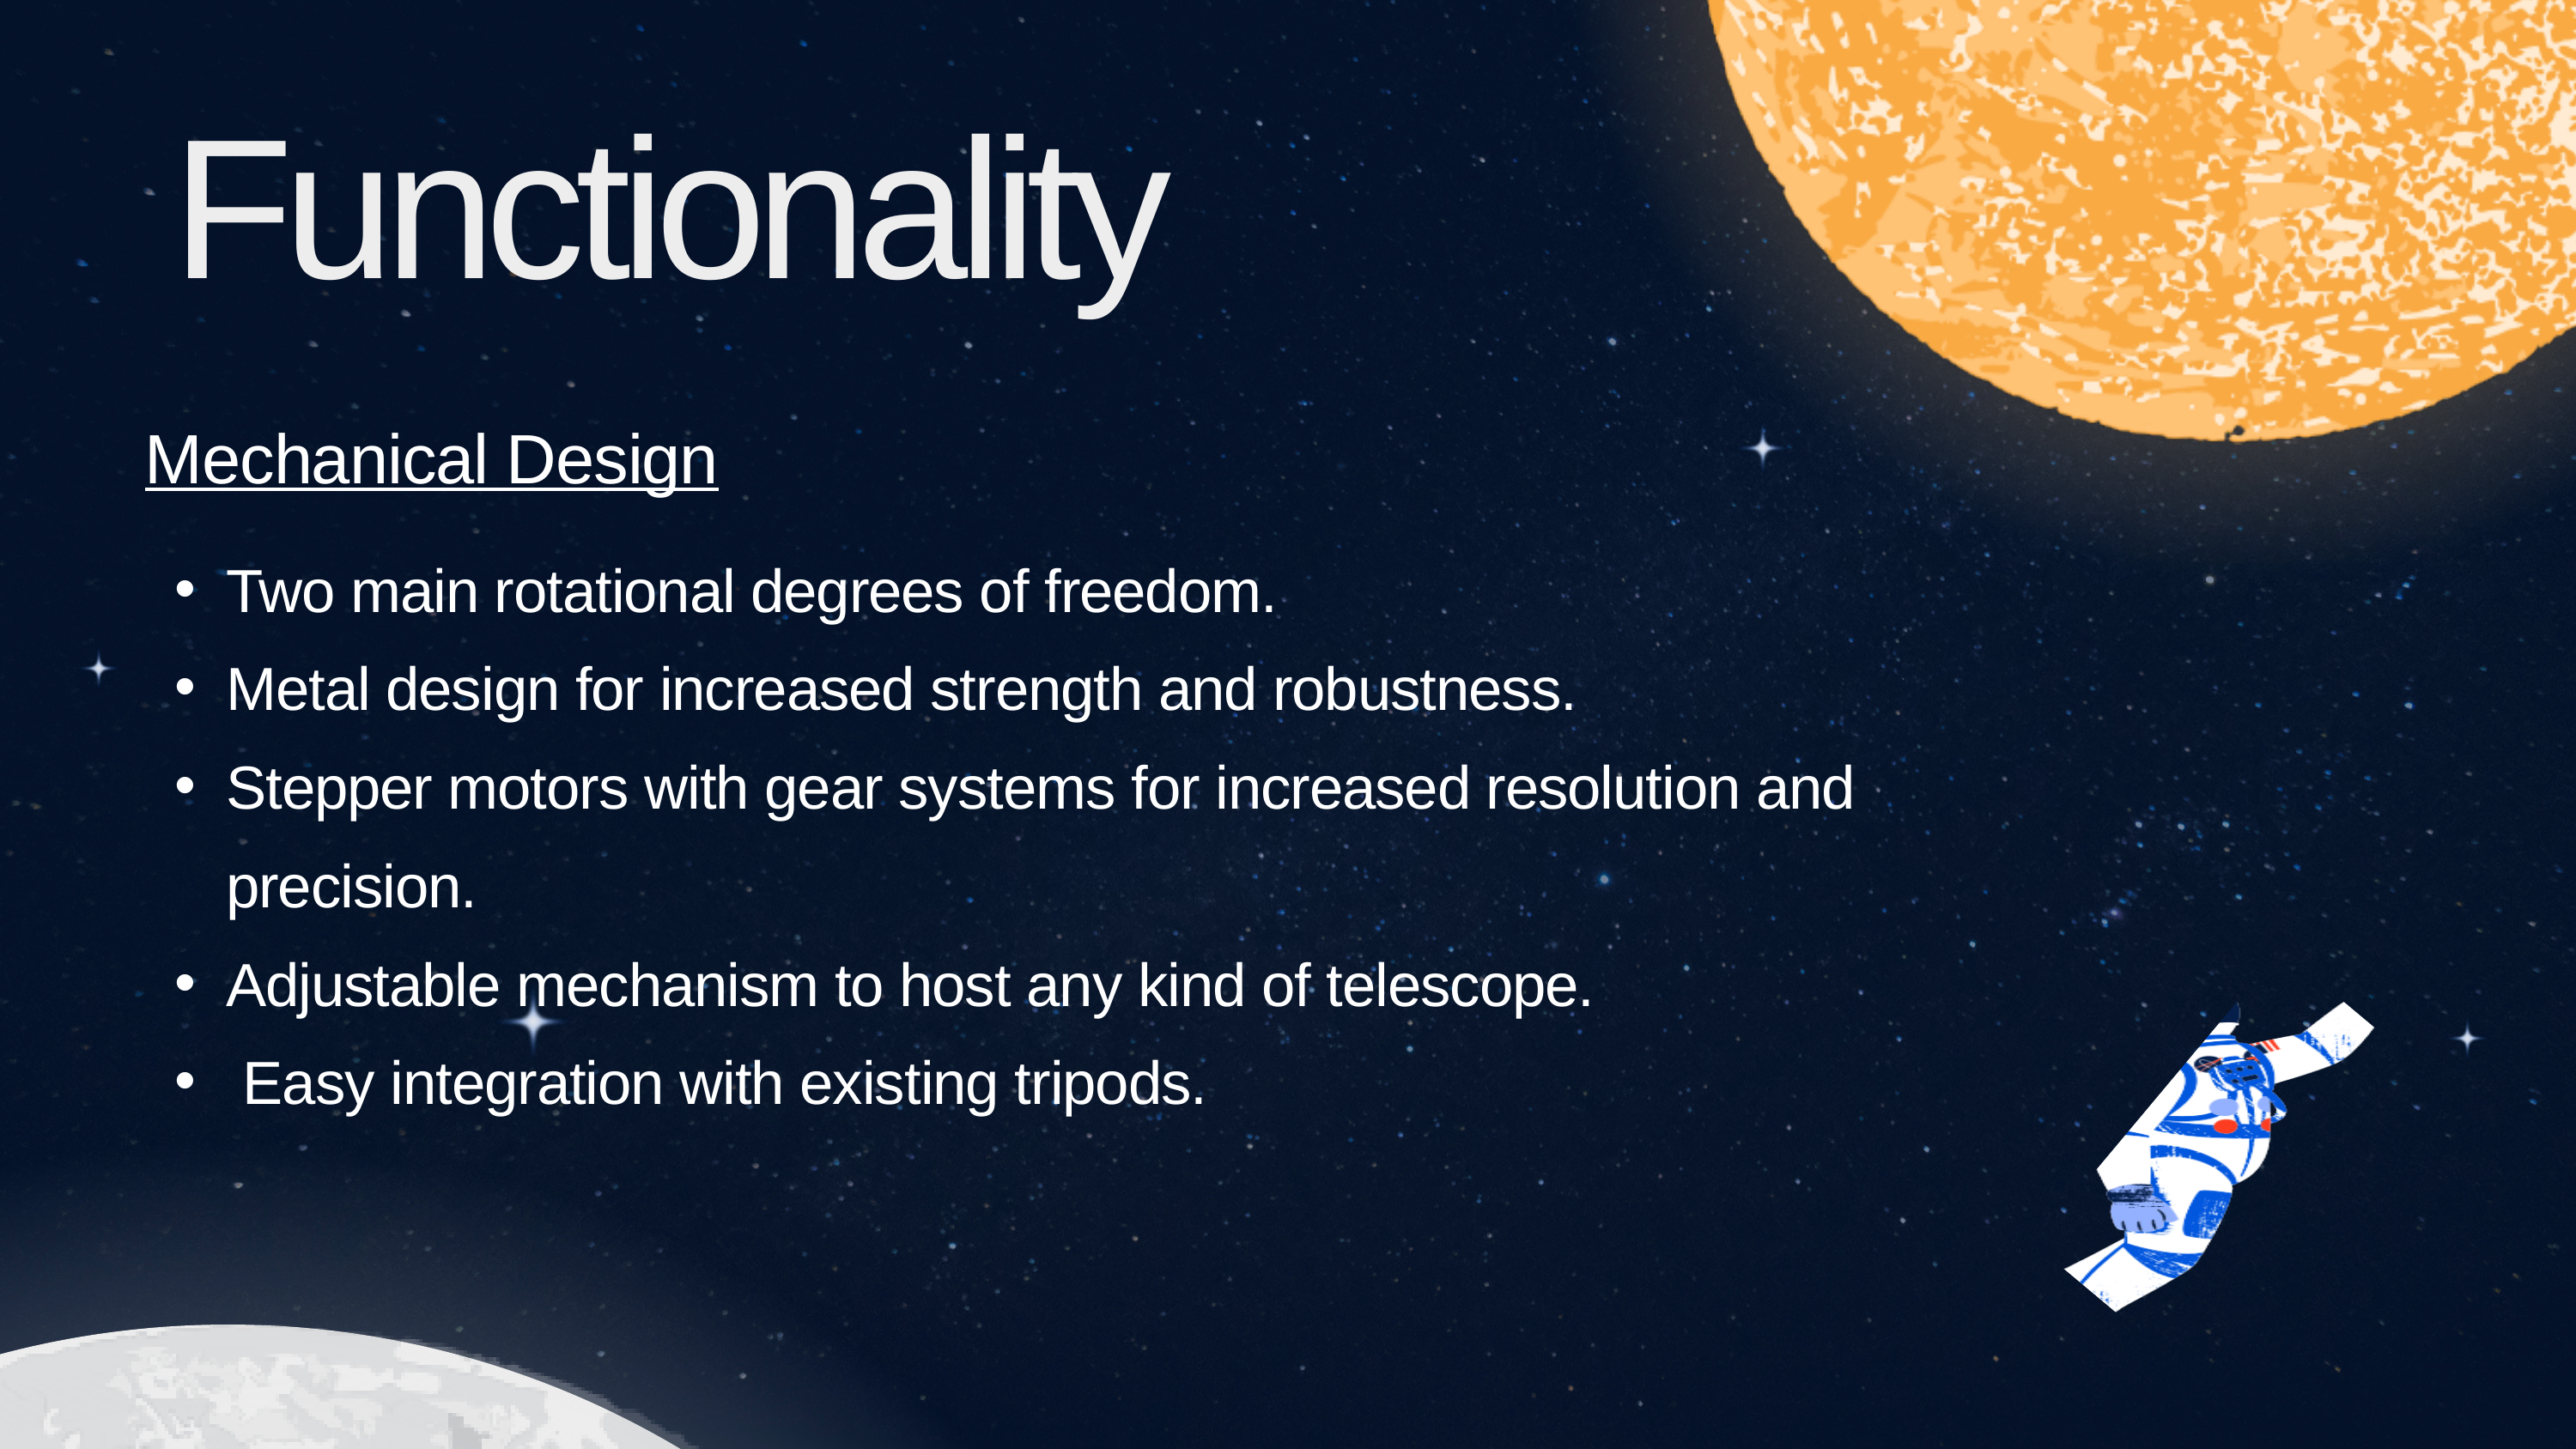

Functionality
Mechanical Design

Two main rotational degrees of freedom.
Metal design for increased strength and robustness.
Stepper motors with gear systems for increased resolution and precision.
Adjustable mechanism to host any kind of telescope.
 Easy integration with existing tripods.